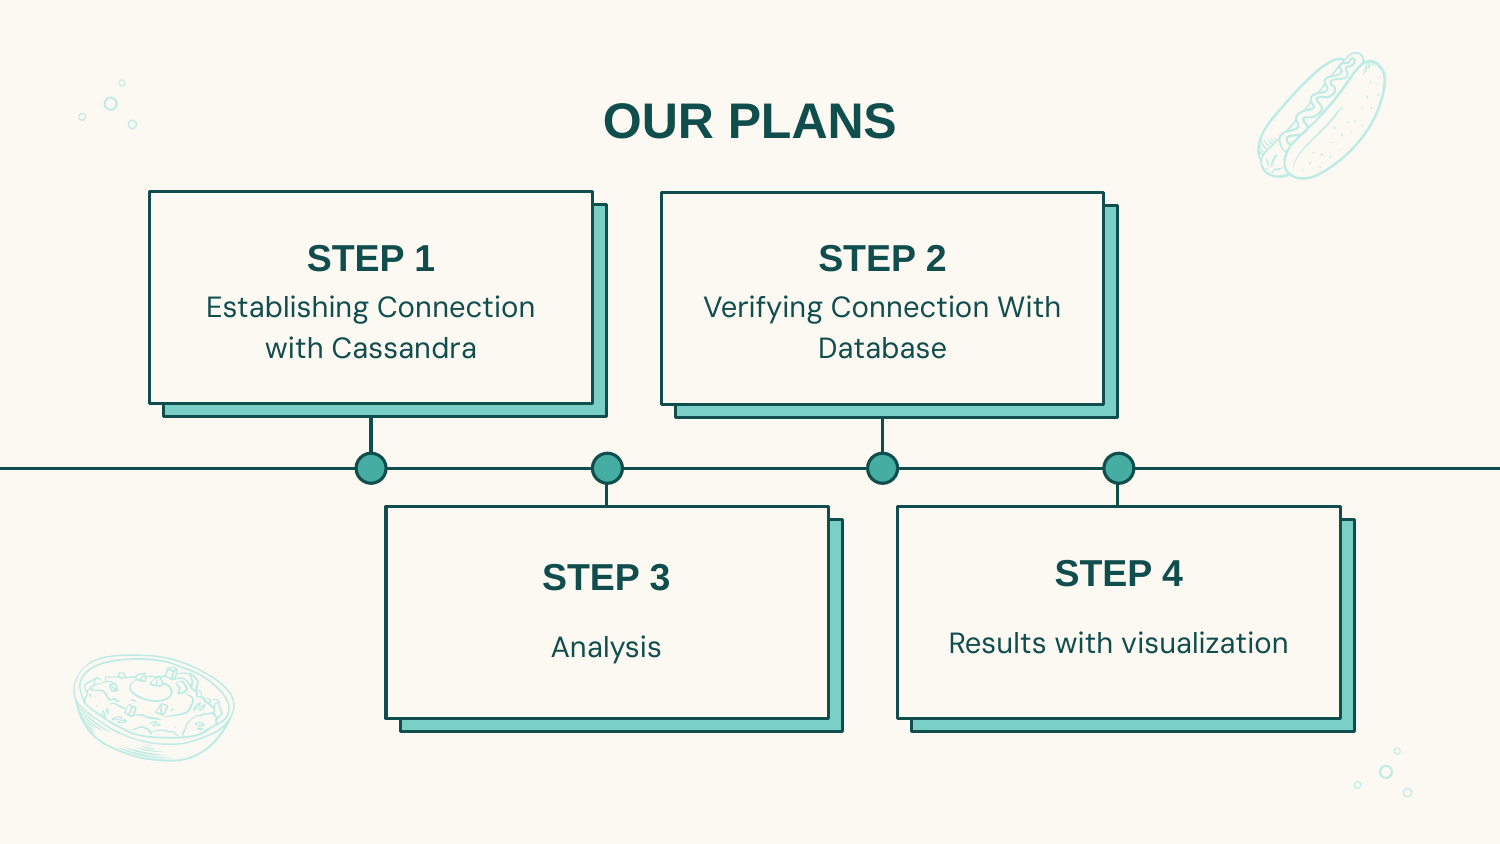

# OUR PLANS

STEP 1
STEP 2
Establishing Connection with Cassandra
Verifying Connection With
Database

STEP 4
STEP 3
Results with visualization
Analysis